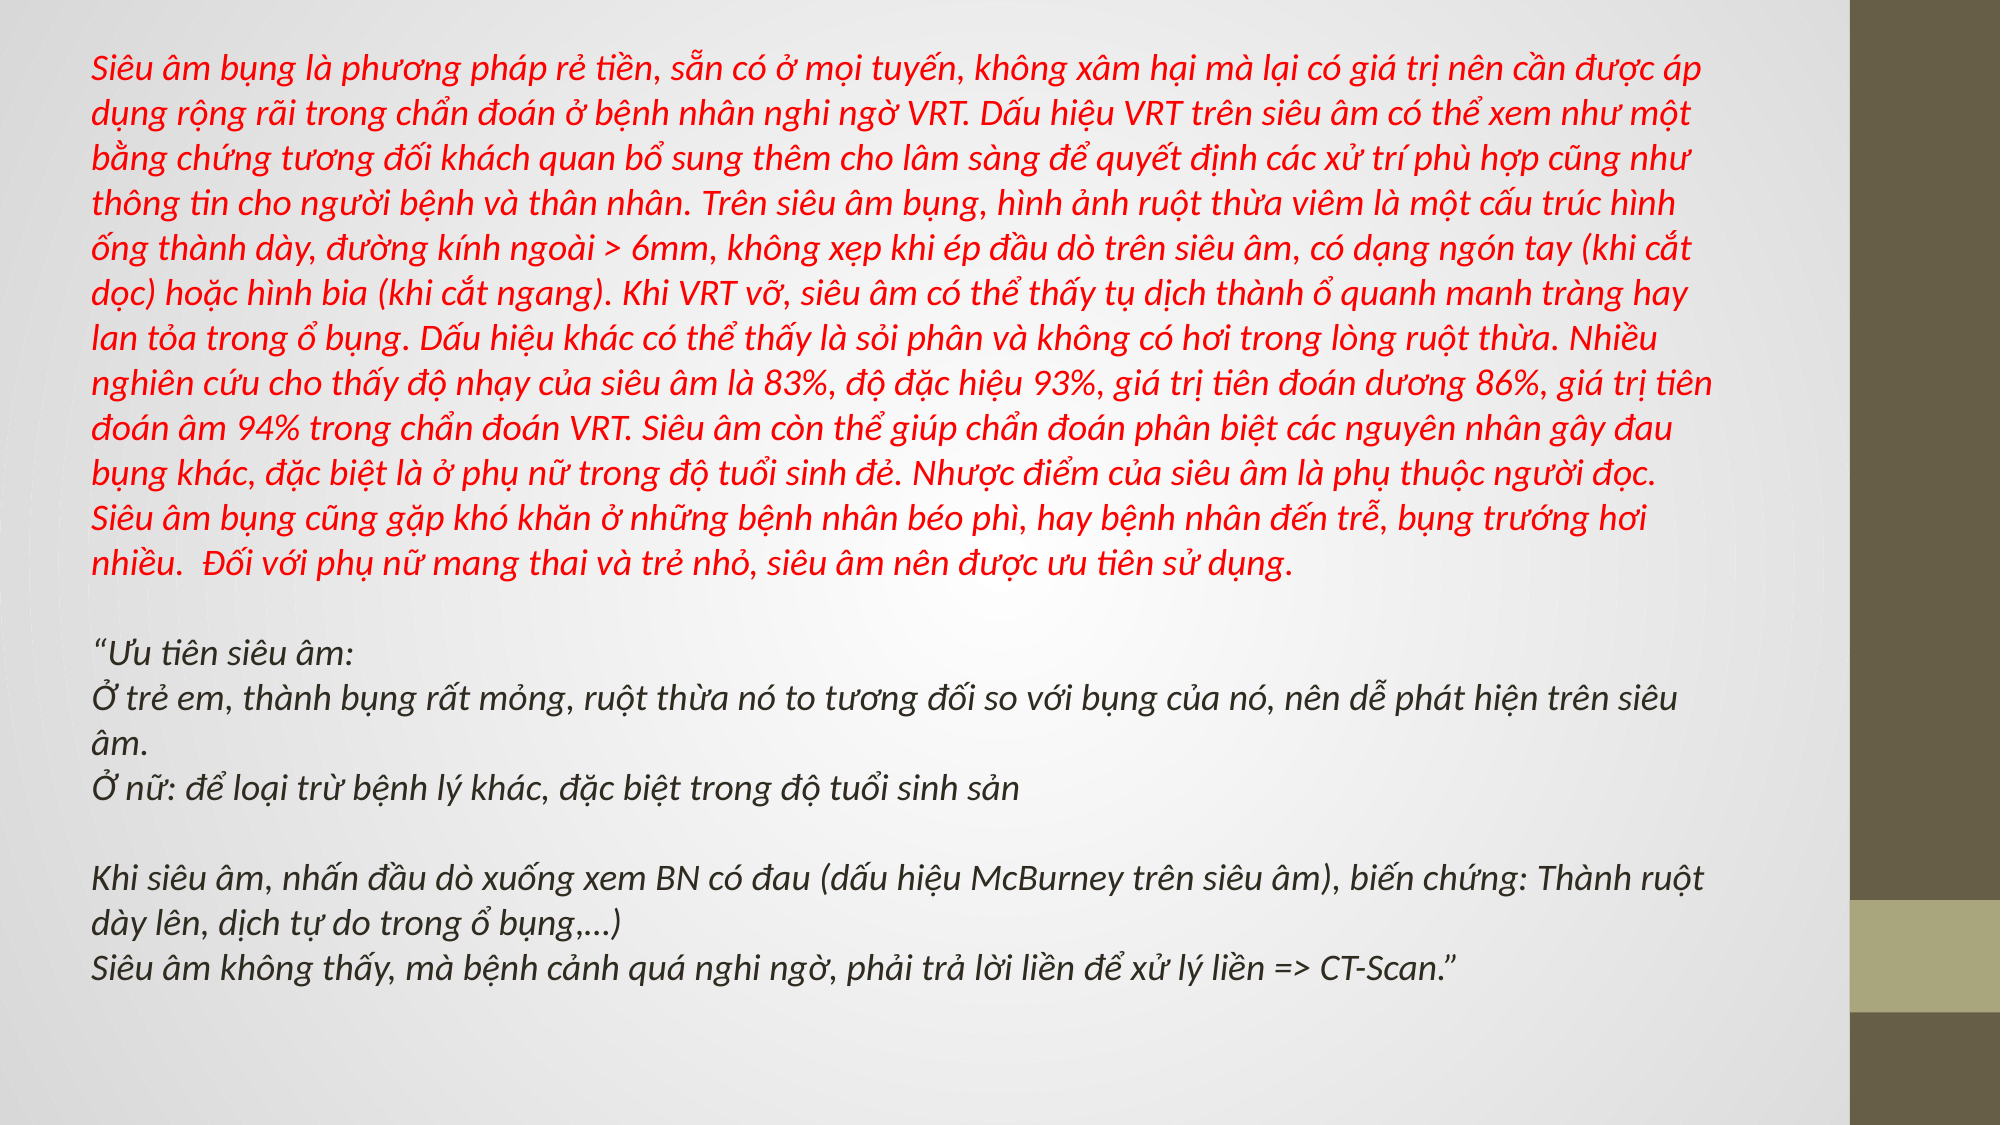

Siêu âm bụng là phương pháp rẻ tiền, sẵn có ở mọi tuyến, không xâm hại mà lại có giá trị nên cần được áp dụng rộng rãi trong chẩn đoán ở bệnh nhân nghi ngờ VRT. Dấu hiệu VRT trên siêu âm có thể xem như một bằng chứng tương đối khách quan bổ sung thêm cho lâm sàng để quyết định các xử trí phù hợp cũng như thông tin cho người bệnh và thân nhân. Trên siêu âm bụng, hình ảnh ruột thừa viêm là một cấu trúc hình ống thành dày, đường kính ngoài > 6mm, không xẹp khi ép đầu dò trên siêu âm, có dạng ngón tay (khi cắt dọc) hoặc hình bia (khi cắt ngang). Khi VRT vỡ, siêu âm có thể thấy tụ dịch thành ổ quanh manh tràng hay lan tỏa trong ổ bụng. Dấu hiệu khác có thể thấy là sỏi phân và không có hơi trong lòng ruột thừa. Nhiều nghiên cứu cho thấy độ nhạy của siêu âm là 83%, độ đặc hiệu 93%, giá trị tiên đoán dương 86%, giá trị tiên đoán âm 94% trong chẩn đoán VRT. Siêu âm còn thể giúp chẩn đoán phân biệt các nguyên nhân gây đau bụng khác, đặc biệt là ở phụ nữ trong độ tuổi sinh đẻ. Nhược điểm của siêu âm là phụ thuộc người đọc. Siêu âm bụng cũng gặp khó khăn ở những bệnh nhân béo phì, hay bệnh nhân đến trễ, bụng trướng hơi nhiều.  Đối với phụ nữ mang thai và trẻ nhỏ, siêu âm nên được ưu tiên sử dụng.

“Ưu tiên siêu âm:
Ở trẻ em, thành bụng rất mỏng, ruột thừa nó to tương đối so với bụng của nó, nên dễ phát hiện trên siêu âm.
Ở nữ: để loại trừ bệnh lý khác, đặc biệt trong độ tuổi sinh sản

Khi siêu âm, nhấn đầu dò xuống xem BN có đau (dấu hiệu McBurney trên siêu âm), biến chứng: Thành ruột dày lên, dịch tự do trong ổ bụng,…)
Siêu âm không thấy, mà bệnh cảnh quá nghi ngờ, phải trả lời liền để xử lý liền => CT-Scan.”